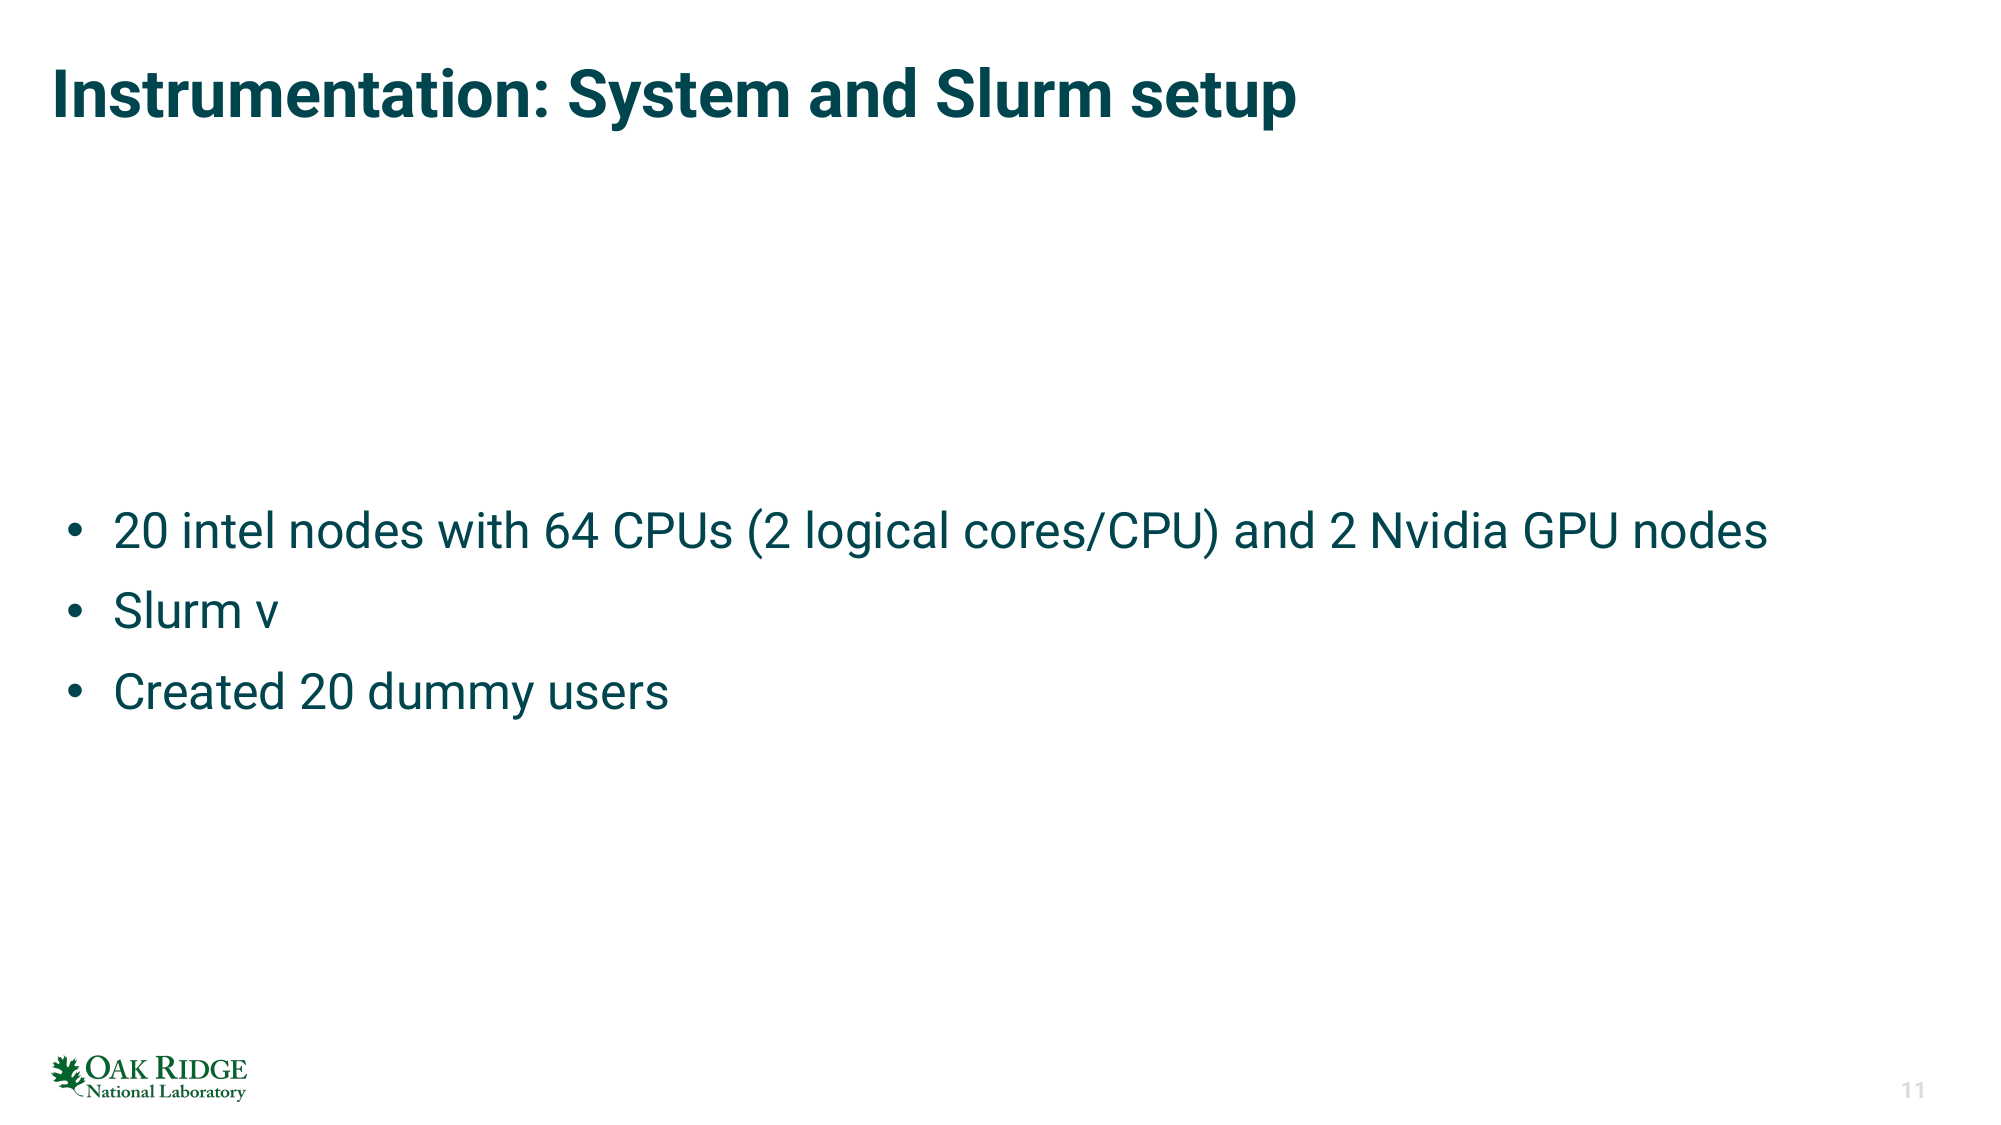

# Instrumentation: System and Slurm setup
20 intel nodes with 64 CPUs (2 logical cores/CPU) and 2 Nvidia GPU nodes
Slurm v
Created 20 dummy users